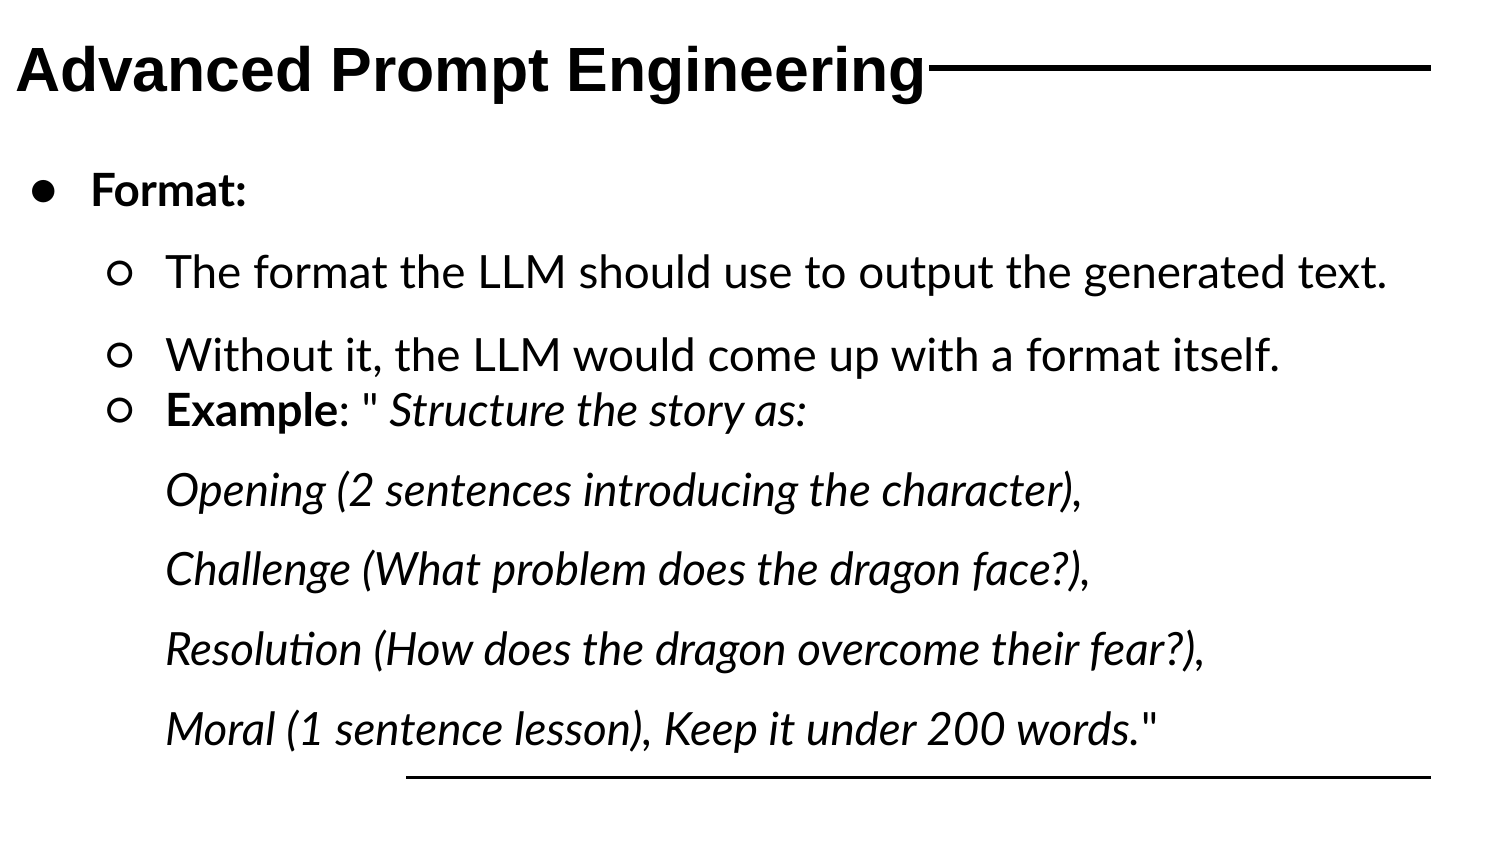

# Advanced Prompt Engineering
Format:
The format the LLM should use to output the generated text.
Without it, the LLM would come up with a format itself.
Example: " Structure the story as:
Opening (2 sentences introducing the character),
Challenge (What problem does the dragon face?),
Resolution (How does the dragon overcome their fear?),
Moral (1 sentence lesson), Keep it under 200 words."